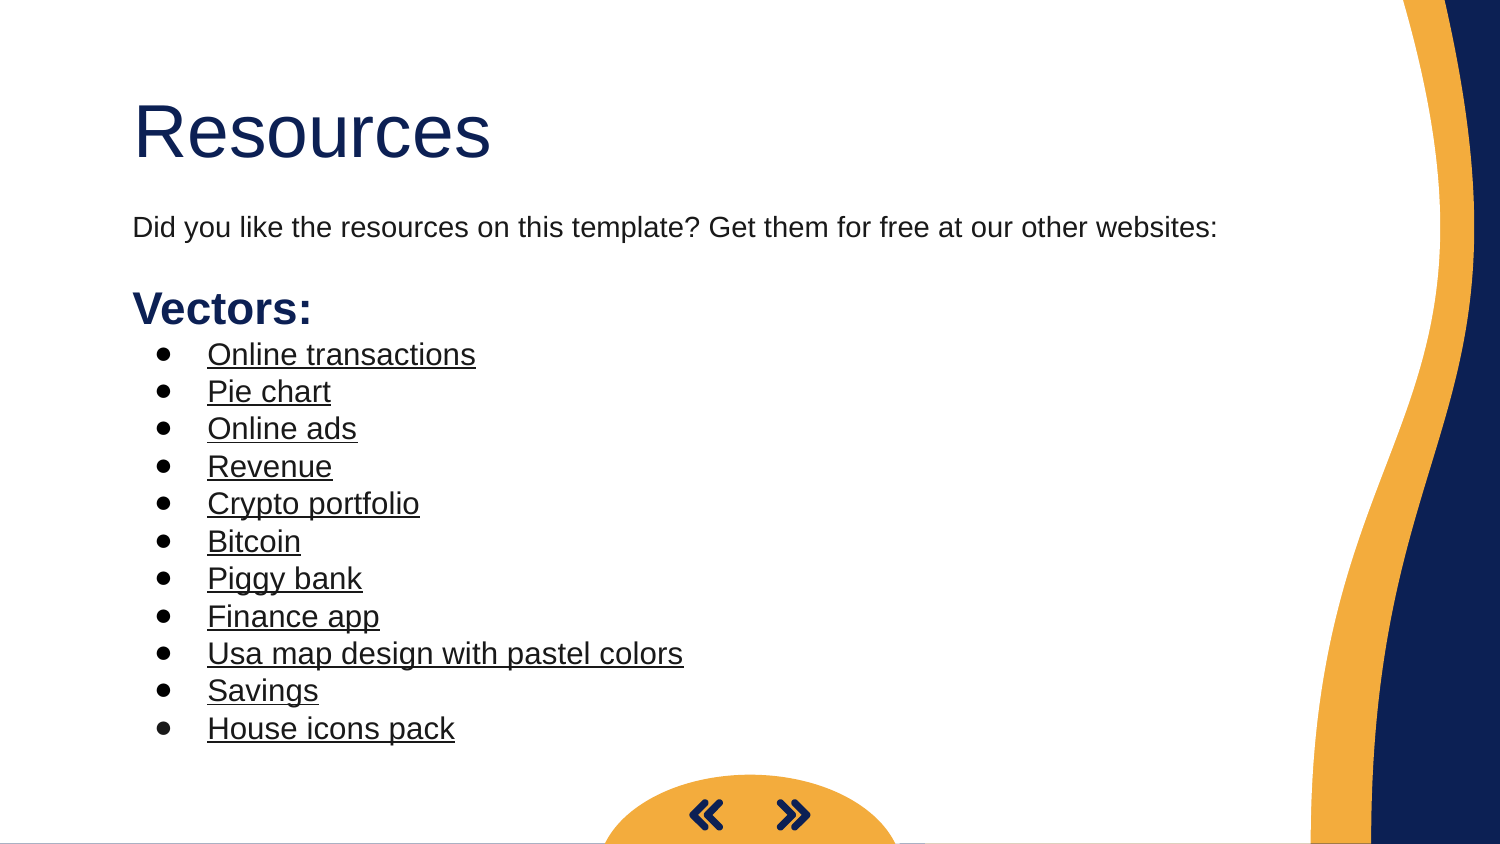

# Resources
Did you like the resources on this template? Get them for free at our other websites:

Vectors:
Online transactions
Pie chart
Online ads
Revenue
Crypto portfolio
Bitcoin
Piggy bank
Finance app
Usa map design with pastel colors
Savings
House icons pack